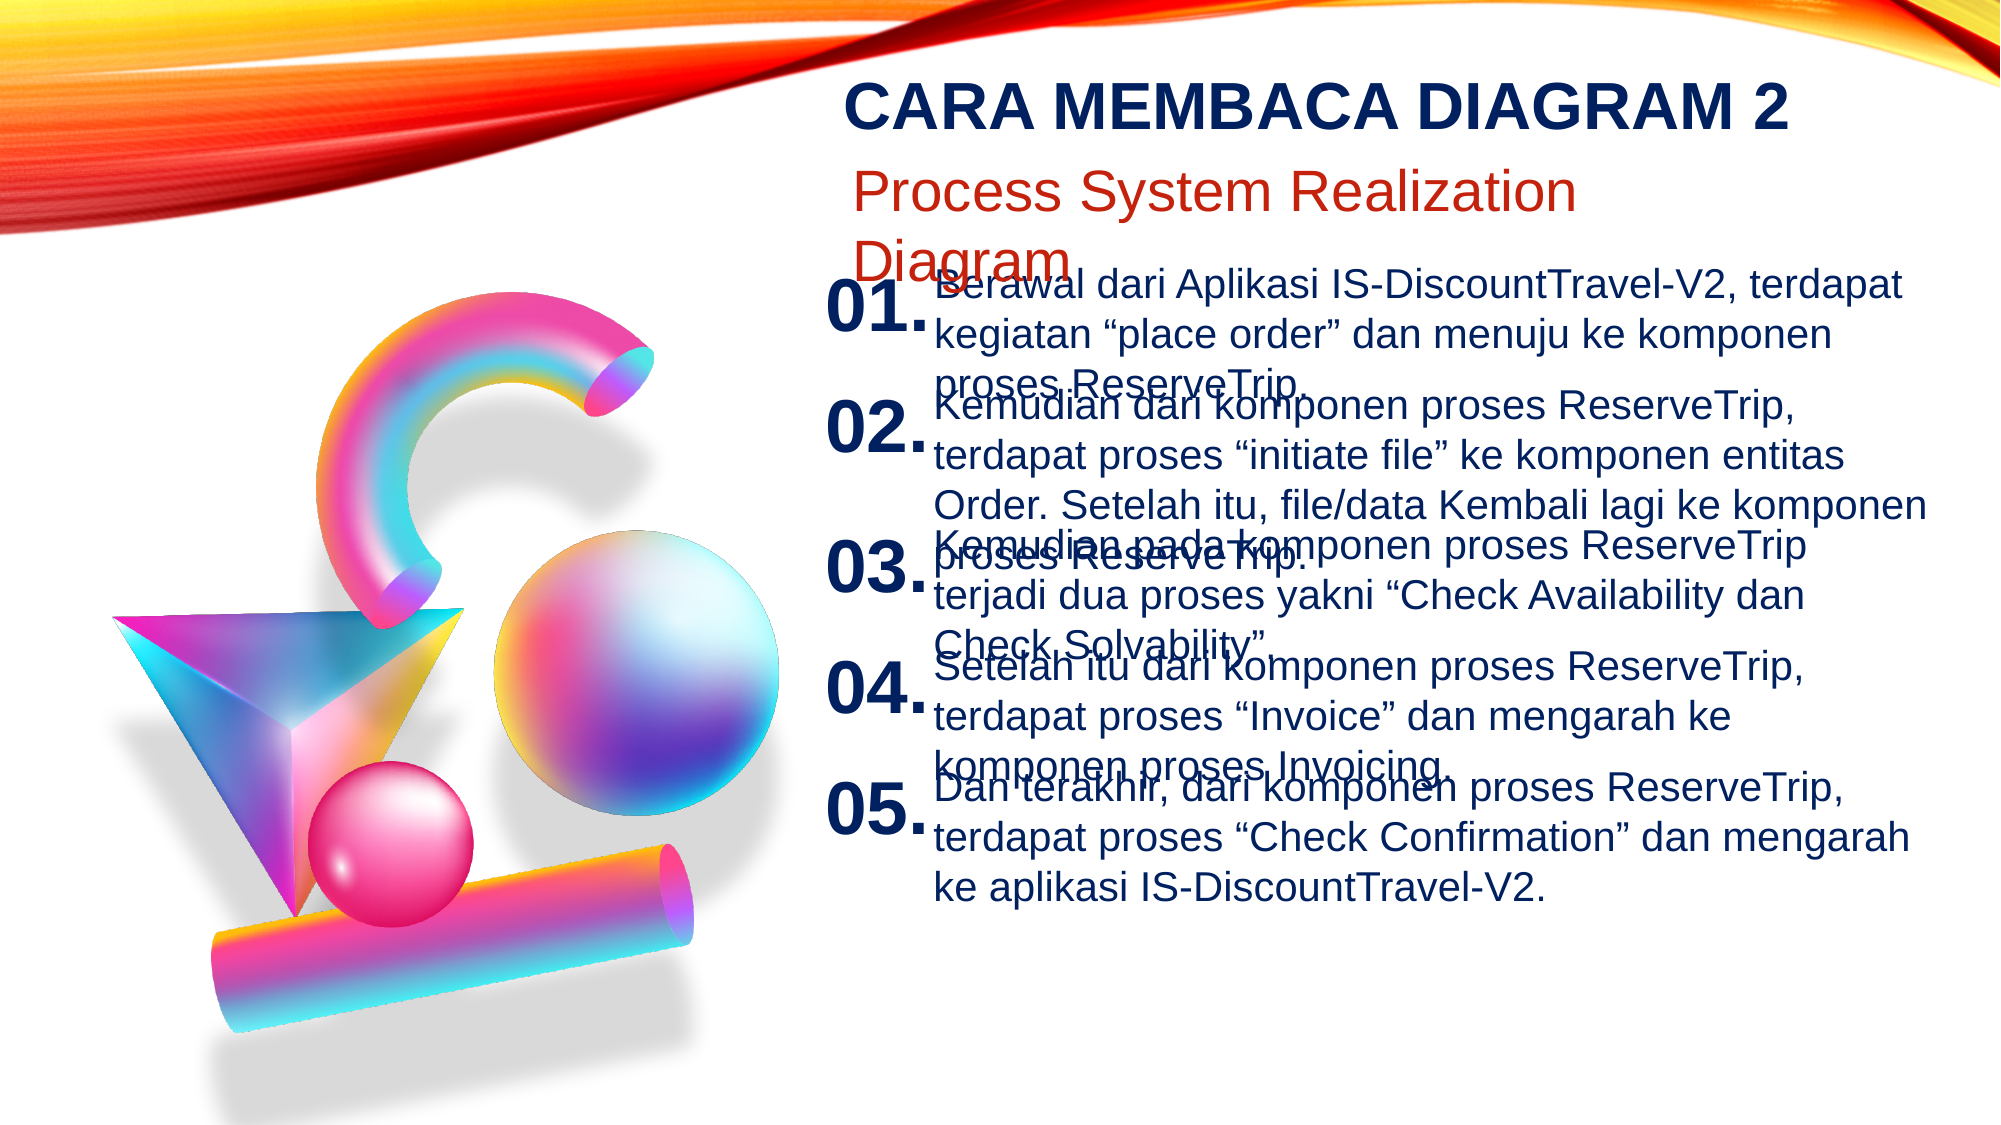

CARA MEMBACA DIAGRAM 2
Process System Realization Diagram
01.
Berawal dari Aplikasi IS-DiscountTravel-V2, terdapat kegiatan “place order” dan menuju ke komponen proses ReserveTrip.
02.
Kemudian dari komponen proses ReserveTrip, terdapat proses “initiate file” ke komponen entitas Order. Setelah itu, file/data Kembali lagi ke komponen proses ReserveTrip.
03.
Kemudian pada komponen proses ReserveTrip terjadi dua proses yakni “Check Availability dan Check Solvability”.
04.
Setelah itu dari komponen proses ReserveTrip, terdapat proses “Invoice” dan mengarah ke komponen proses Invoicing.
05.
Dan terakhir, dari komponen proses ReserveTrip, terdapat proses “Check Confirmation” dan mengarah ke aplikasi IS-DiscountTravel-V2.